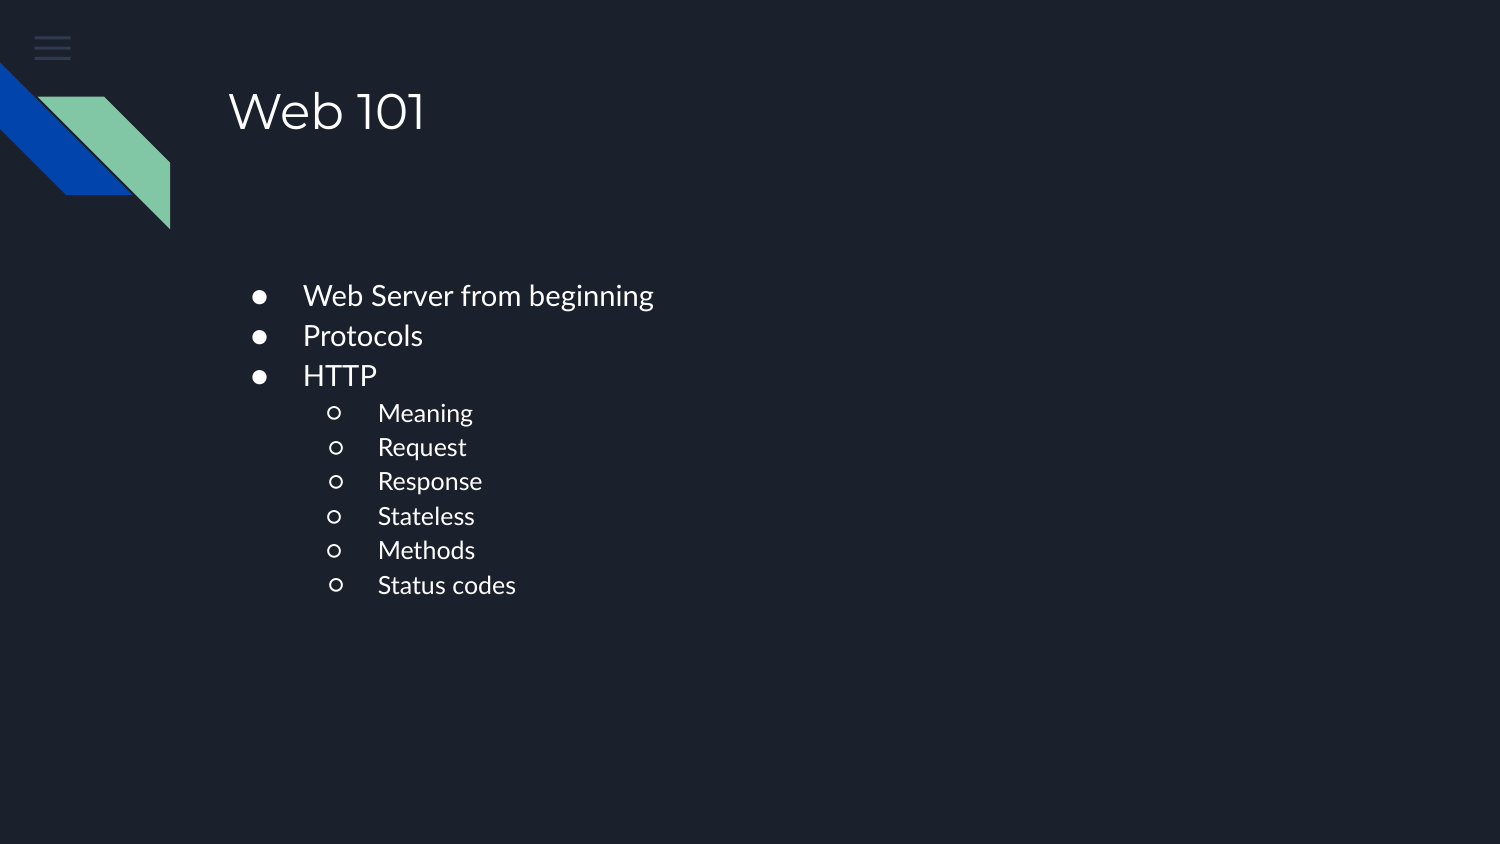

# Web 101
Web Server from beginning
Protocols
HTTP
Meaning
Request
Response
Stateless
Methods
Status codes